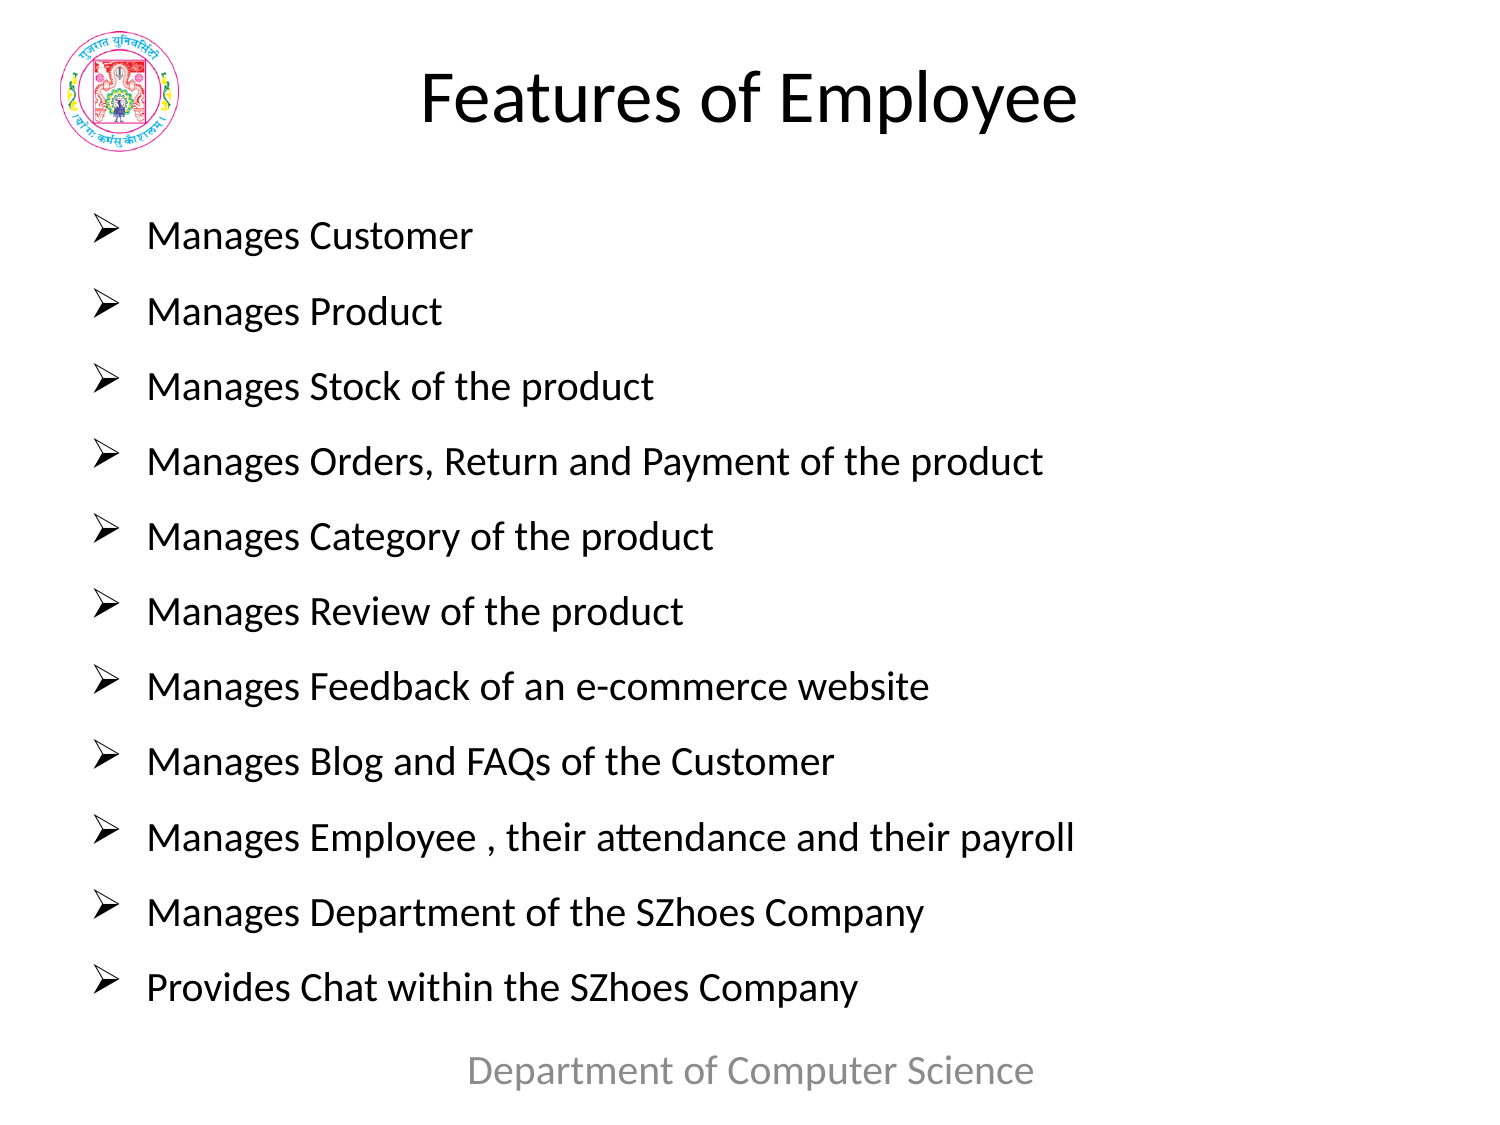

# Features of Employee
Manages Customer
Manages Product
Manages Stock of the product
Manages Orders, Return and Payment of the product
Manages Category of the product
Manages Review of the product
Manages Feedback of an e-commerce website
Manages Blog and FAQs of the Customer
Manages Employee , their attendance and their payroll
Manages Department of the SZhoes Company
Provides Chat within the SZhoes Company
Department of Computer Science
21